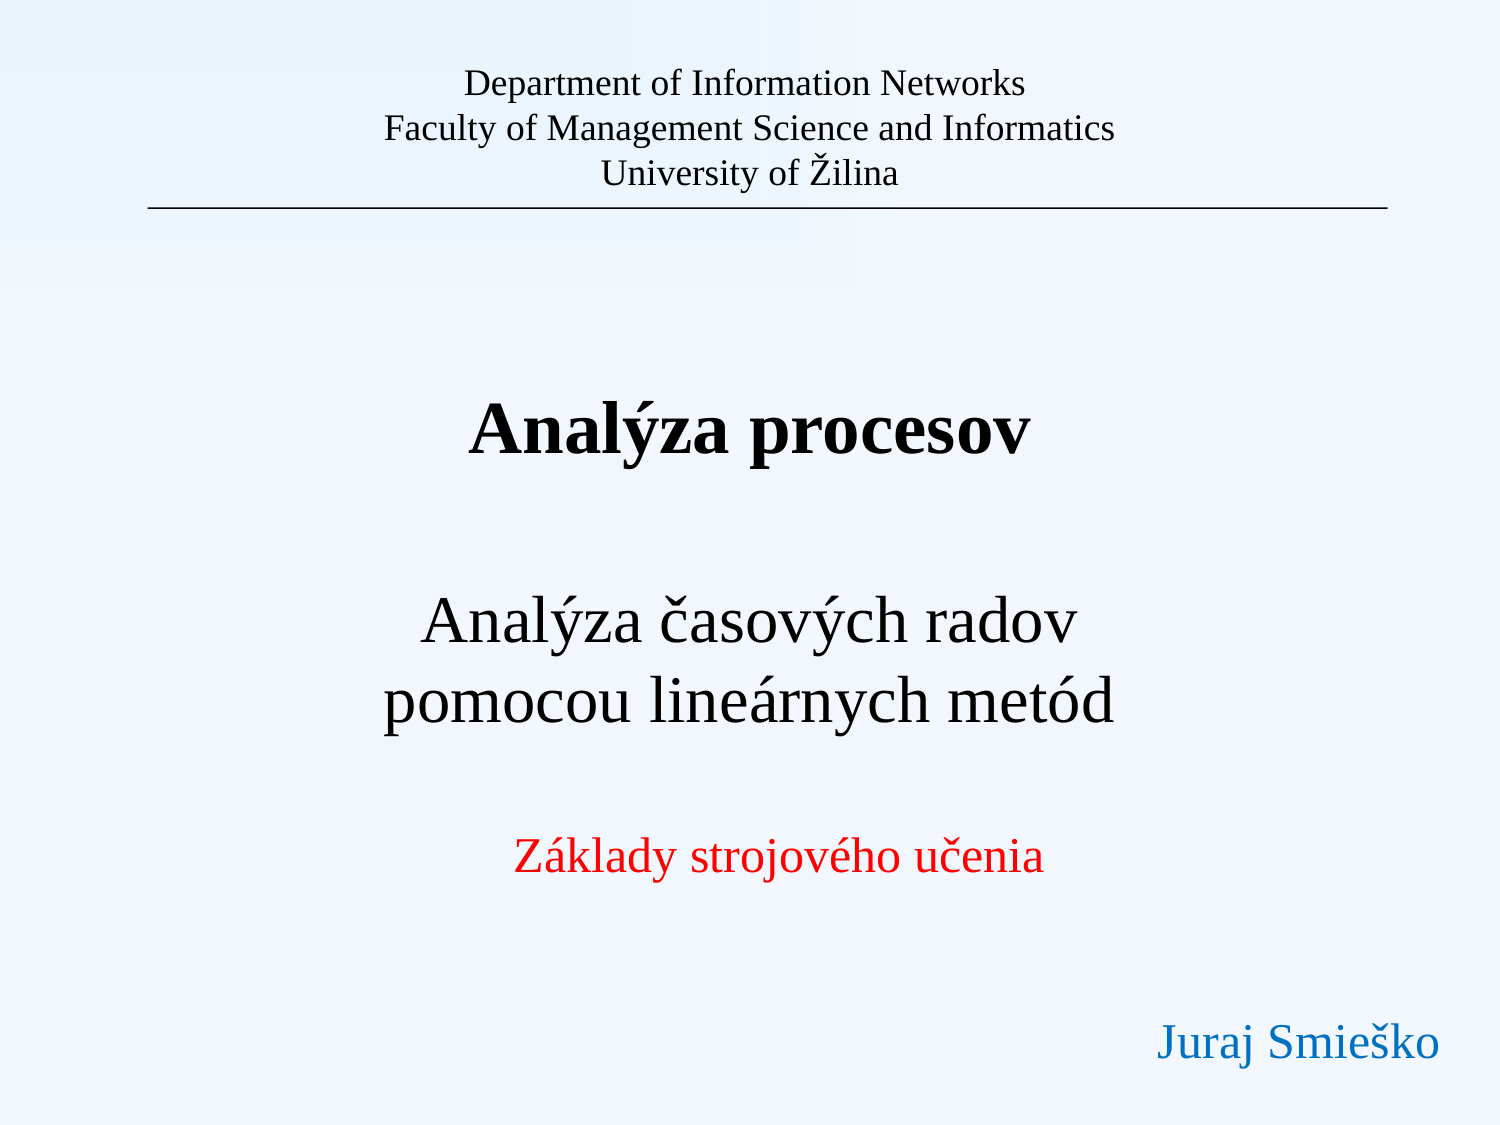

Department of Information Networks
Faculty of Management Science and Informatics
 University of Žilina

# Analýza procesov
Analýza časových radov
pomocou lineárnych metód
Základy strojového učenia
Juraj Smieško